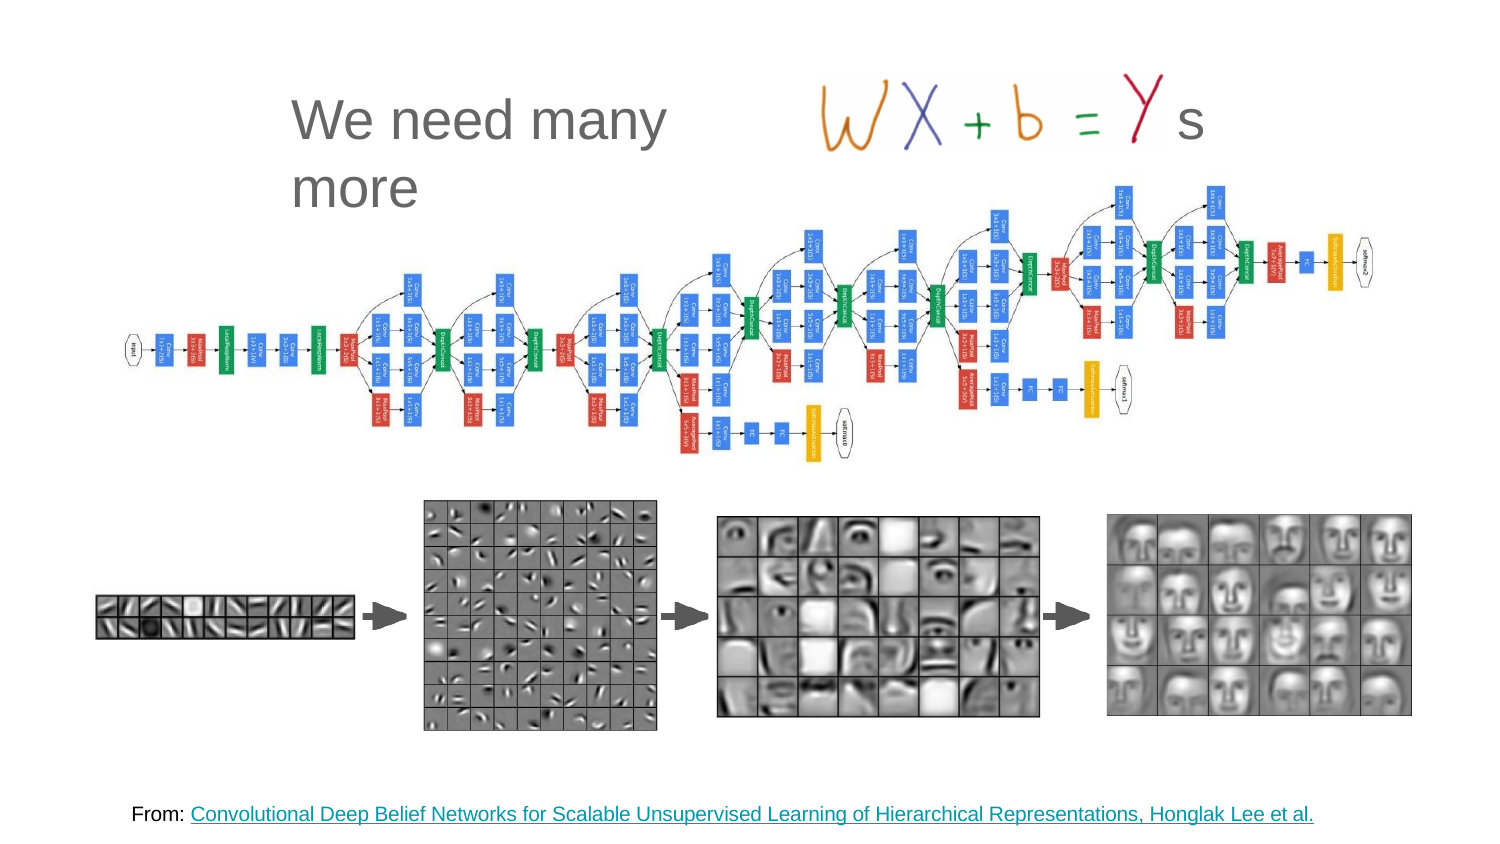

# We need many more
s

Department of IT
21
From: Convolutional Deep Belief Networks for Scalable Unsupervised Learning of Hierarchical Representations, Honglak Lee et al.